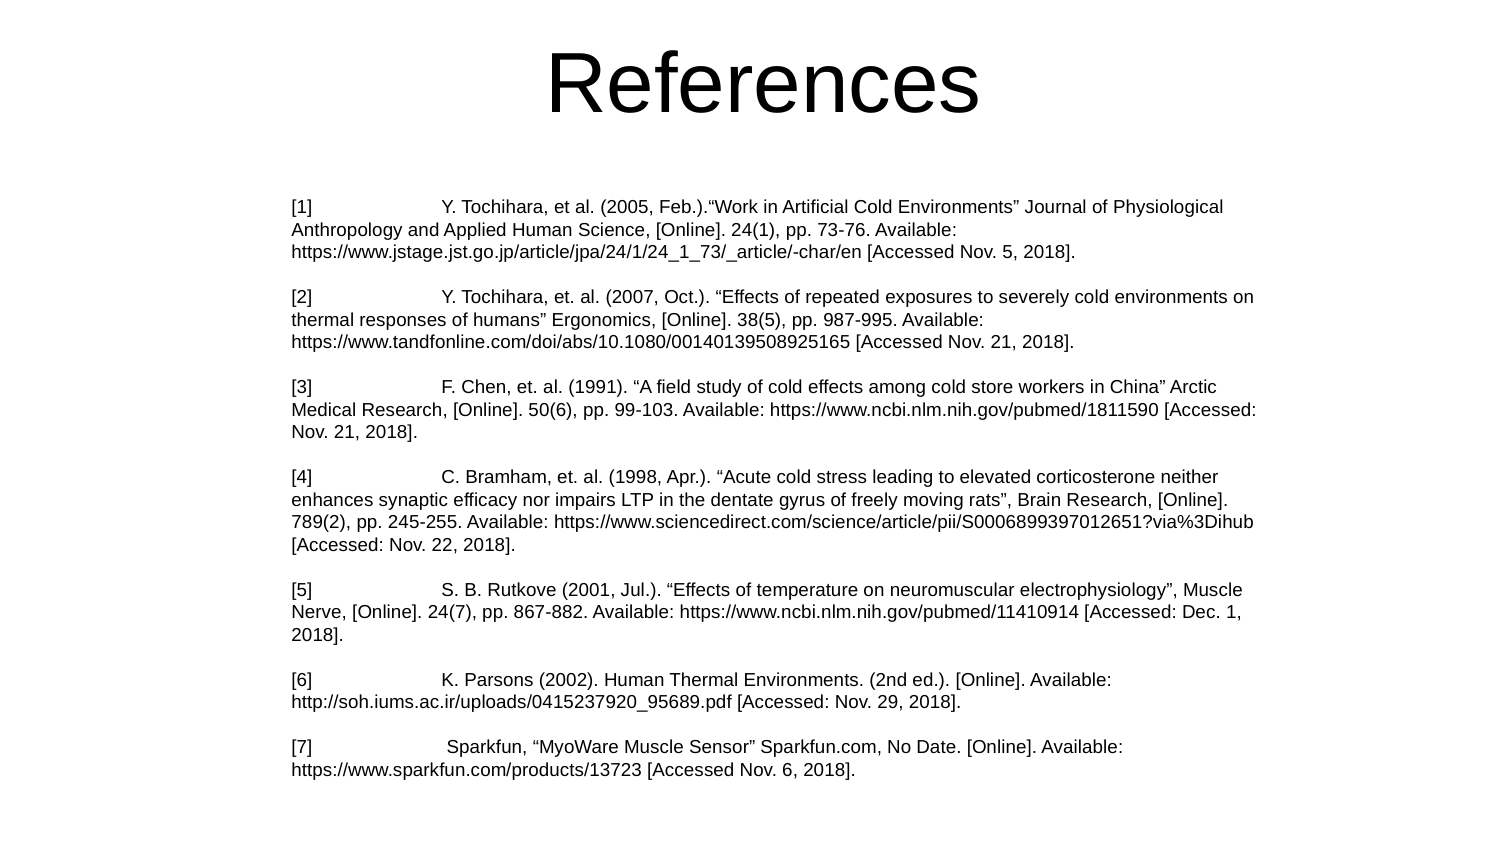

# References
[1]	Y. Tochihara, et al. (2005, Feb.).“Work in Artificial Cold Environments” Journal of Physiological Anthropology and Applied Human Science, [Online]. 24(1), pp. 73-76. Available: https://www.jstage.jst.go.jp/article/jpa/24/1/24_1_73/_article/-char/en [Accessed Nov. 5, 2018].

[2]	Y. Tochihara, et. al. (2007, Oct.). “Effects of repeated exposures to severely cold environments on thermal responses of humans” Ergonomics, [Online]. 38(5), pp. 987-995. Available: https://www.tandfonline.com/doi/abs/10.1080/00140139508925165 [Accessed Nov. 21, 2018].

[3]	F. Chen, et. al. (1991). “A field study of cold effects among cold store workers in China” Arctic Medical Research, [Online]. 50(6), pp. 99-103. Available: https://www.ncbi.nlm.nih.gov/pubmed/1811590 [Accessed: Nov. 21, 2018].

[4]	C. Bramham, et. al. (1998, Apr.). “Acute cold stress leading to elevated corticosterone neither enhances synaptic efficacy nor impairs LTP in the dentate gyrus of freely moving rats”, Brain Research, [Online]. 789(2), pp. 245-255. Available: https://www.sciencedirect.com/science/article/pii/S0006899397012651?via%3Dihub [Accessed: Nov. 22, 2018].

[5]	S. B. Rutkove (2001, Jul.). “Effects of temperature on neuromuscular electrophysiology”, Muscle Nerve, [Online]. 24(7), pp. 867-882. Available: https://www.ncbi.nlm.nih.gov/pubmed/11410914 [Accessed: Dec. 1, 2018].

[6]	K. Parsons (2002). Human Thermal Environments. (2nd ed.). [Online]. Available: http://soh.iums.ac.ir/uploads/0415237920_95689.pdf [Accessed: Nov. 29, 2018].

[7]	 Sparkfun, “MyoWare Muscle Sensor” Sparkfun.com, No Date. [Online]. Available: https://www.sparkfun.com/products/13723 [Accessed Nov. 6, 2018].